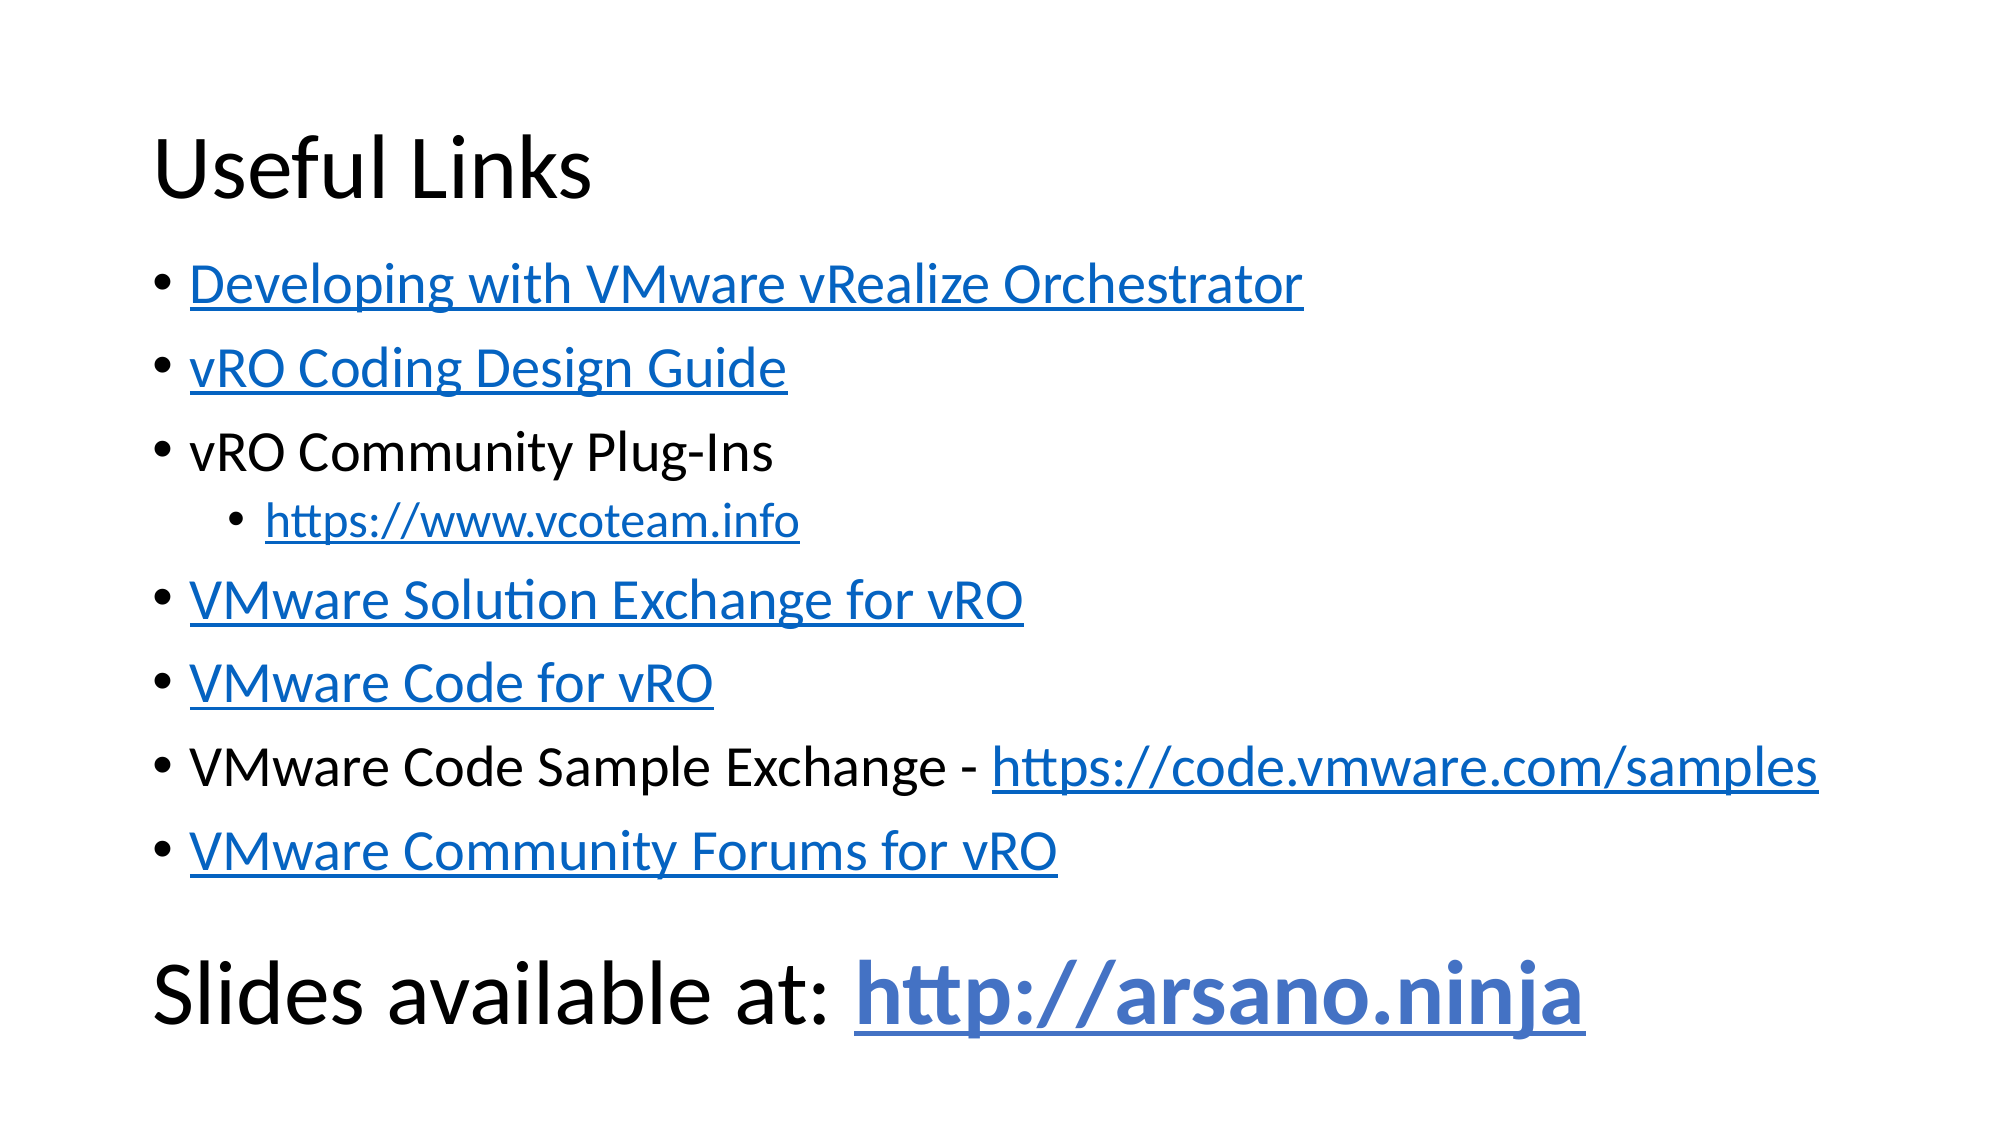

# Useful Links
Developing with VMware vRealize Orchestrator
vRO Coding Design Guide
vRO Community Plug-Ins
https://www.vcoteam.info
VMware Solution Exchange for vRO
VMware Code for vRO
VMware Code Sample Exchange - https://code.vmware.com/samples
VMware Community Forums for vRO
Slides available at: http://arsano.ninja